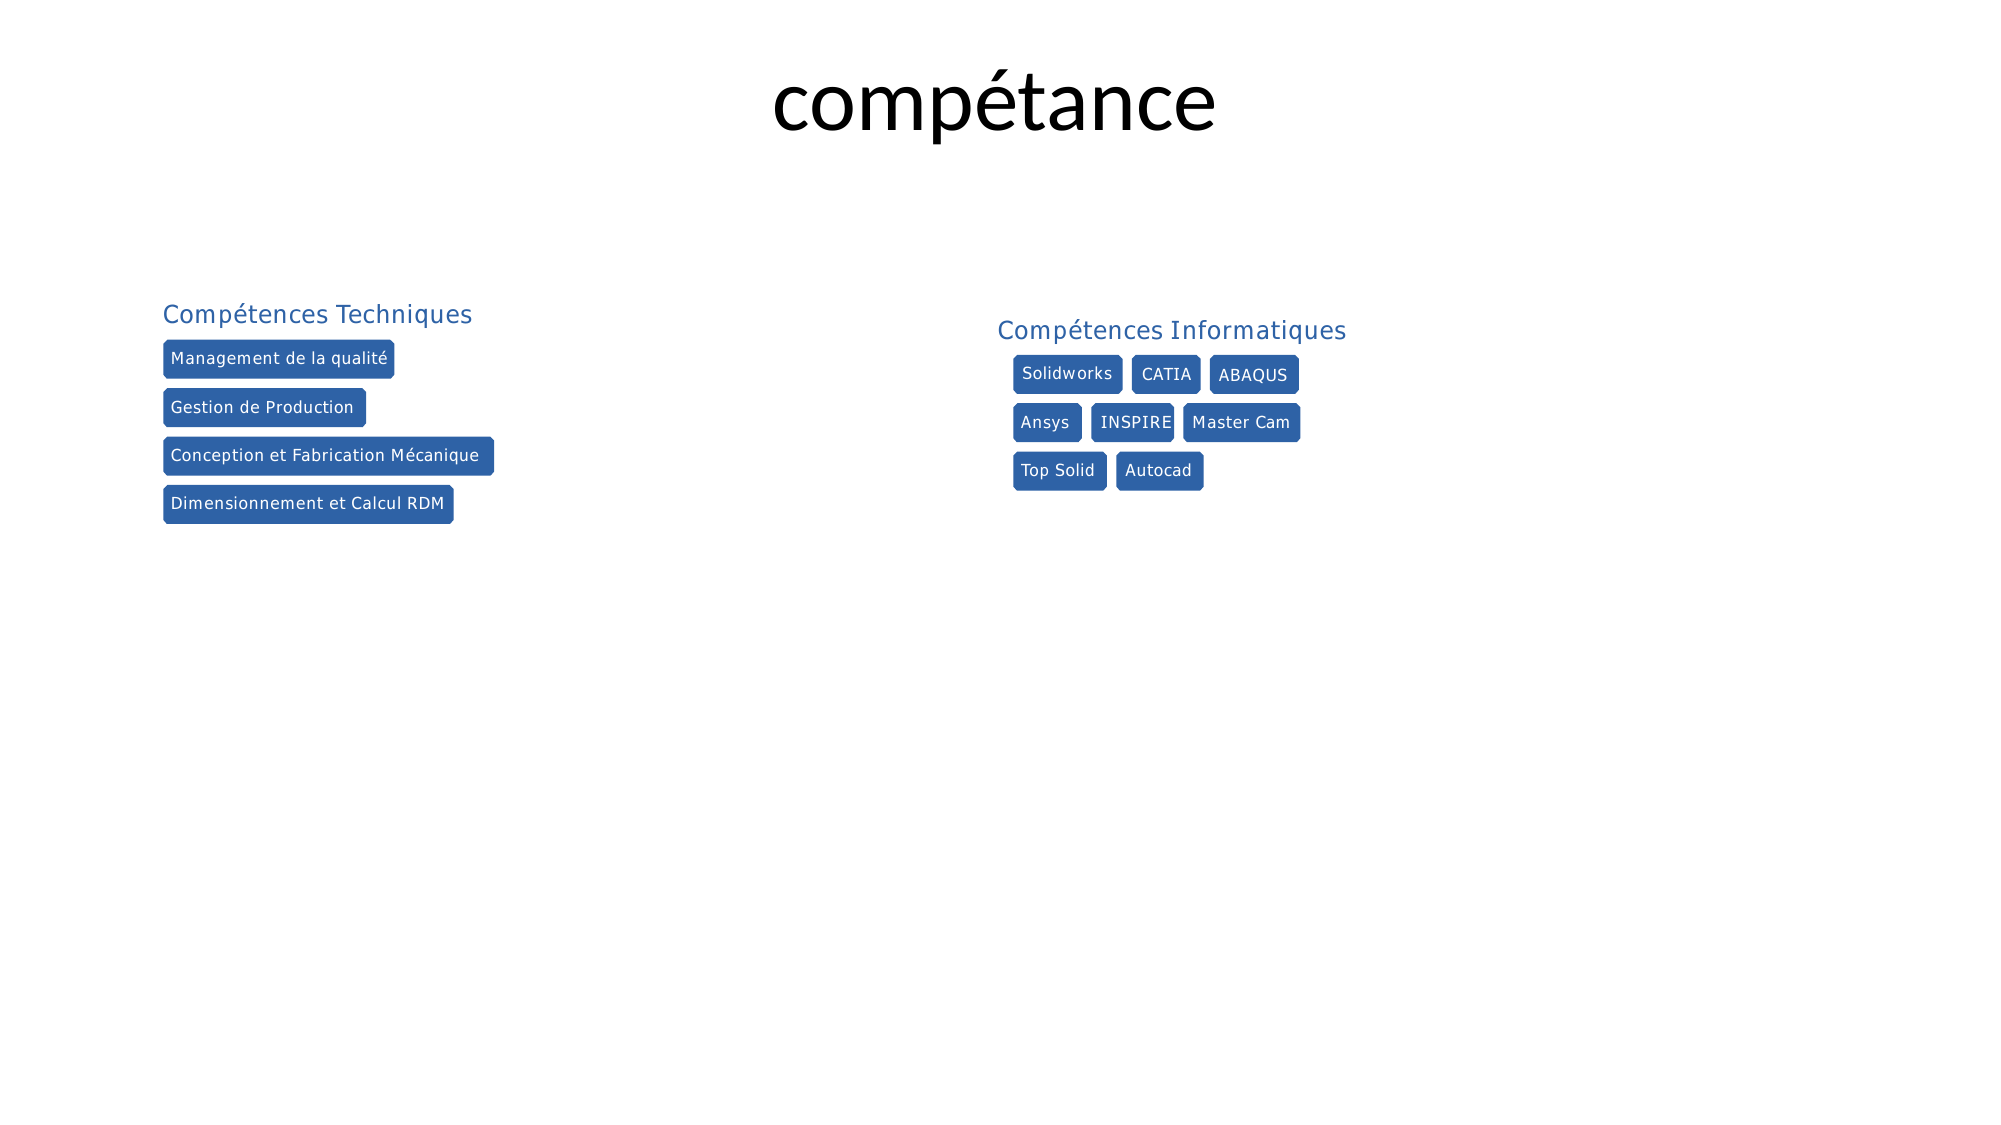

# compétance
Compétences Techniques
Management de la qualité
Compétences Informatiques

Solidworks
CATIA
ABAQUS

Gestion de Production

Ansys	INSPIRE	Master Cam

Conception et Fabrication Mécanique

Top Solid	Autocad

Dimensionnement et Calcul RDM